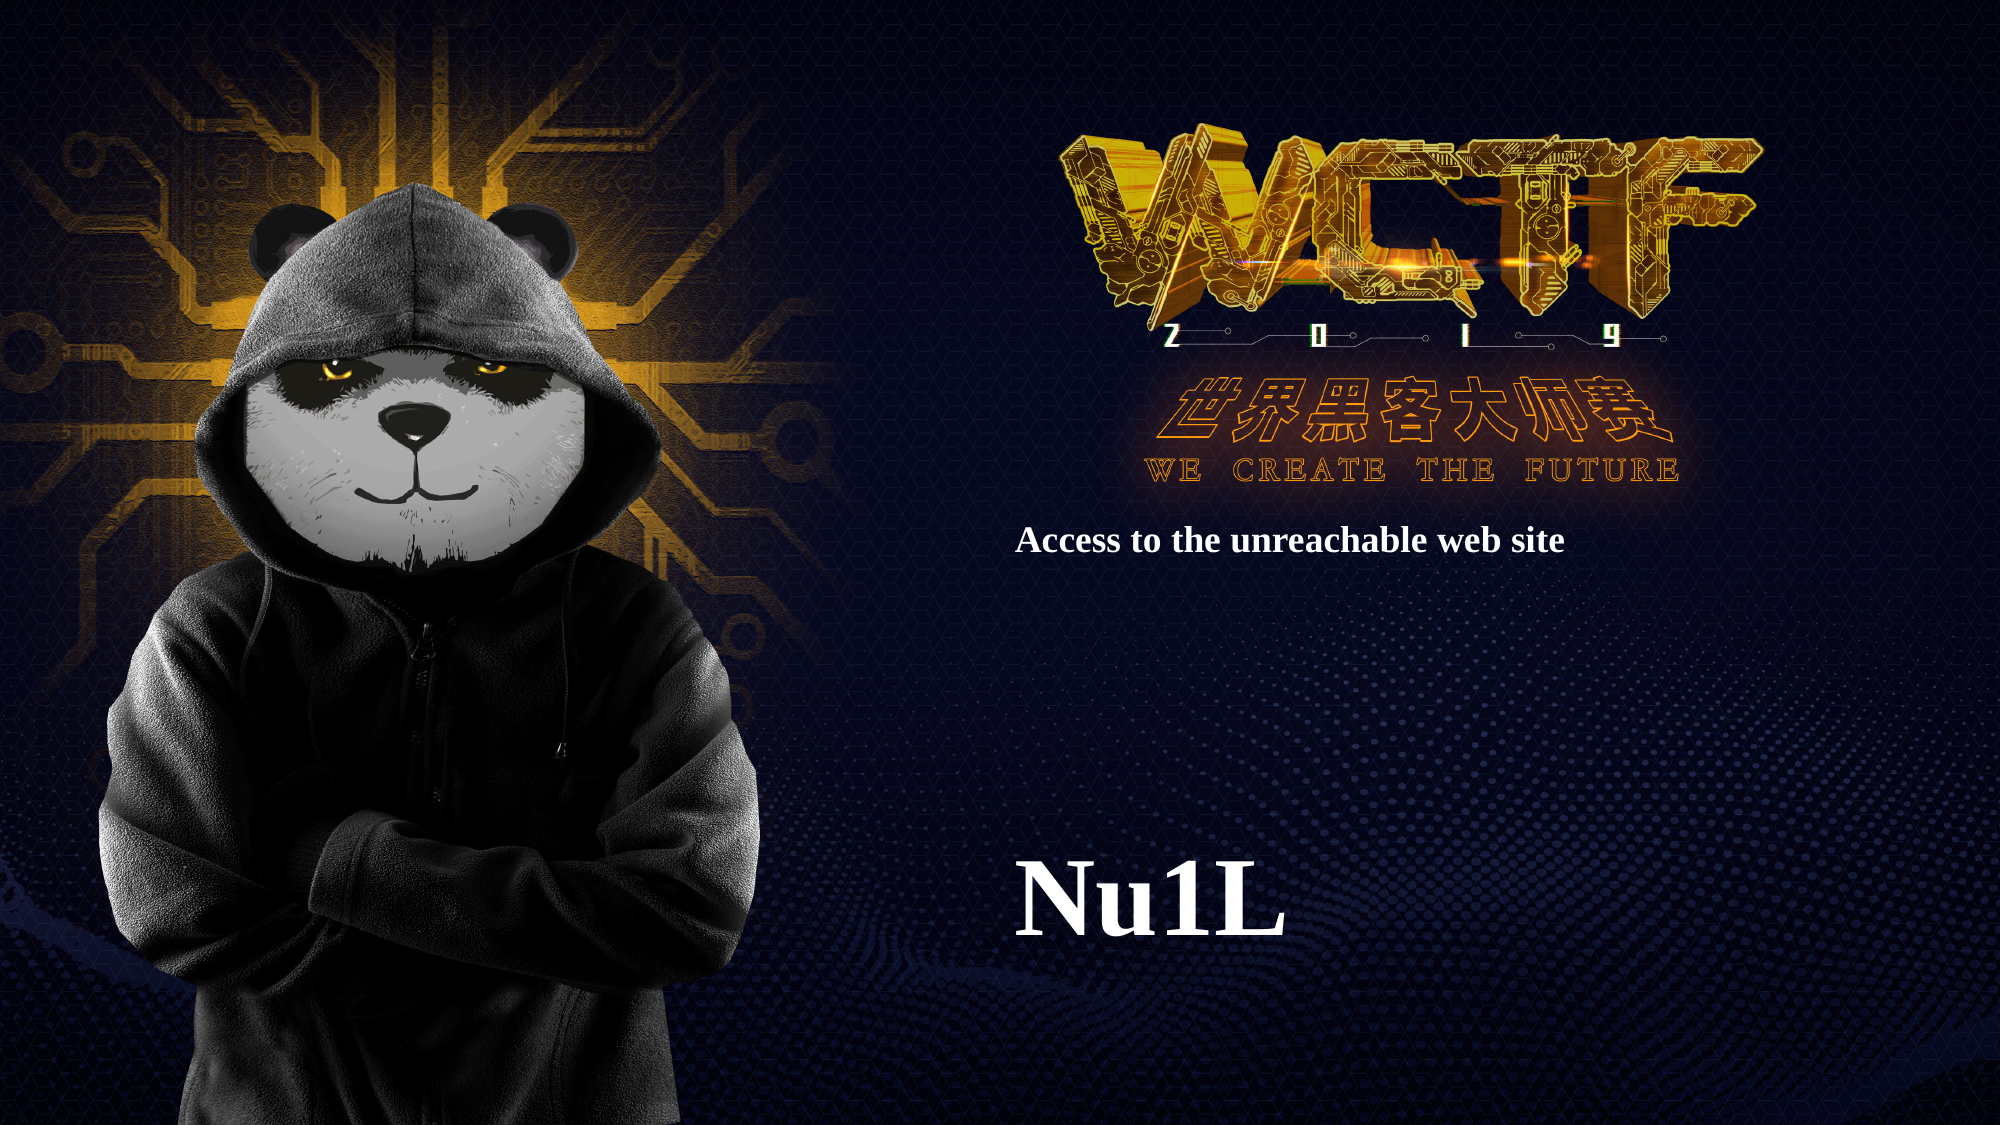

Access to the unreachable web site
Nu1L